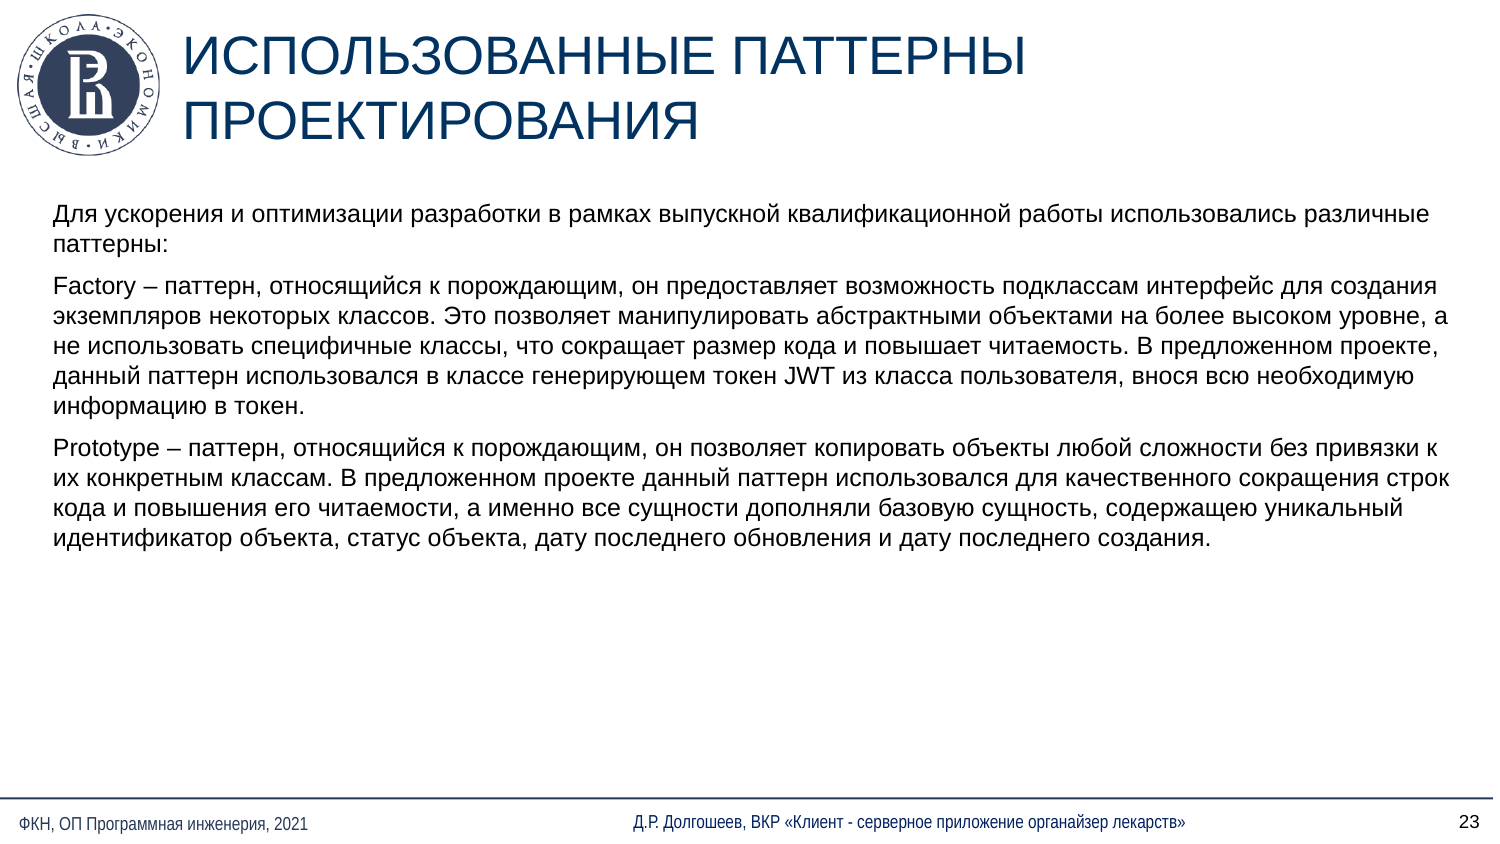

# ИСПОЛЬЗОВАННЫЕ ПАТТЕРНЫ ПРОЕКТИРОВАНИЯ
Для ускорения и оптимизации разработки в рамках выпускной квалификационной работы использовались различные паттерны:
Factory – паттерн, относящийся к порождающим, он предоставляет возможность подклассам интерфейс для создания экземпляров некоторых классов. Это позволяет манипулировать абстрактными объектами на более высоком уровне, а не использовать специфичные классы, что сокращает размер кода и повышает читаемость. В предложенном проекте, данный паттерн использовался в классе генерирующем токен JWT из класса пользователя, внося всю необходимую информацию в токен.
Prototype – паттерн, относящийся к порождающим, он позволяет копировать объекты любой сложности без привязки к их конкретным классам. В предложенном проекте данный паттерн использовался для качественного сокращения строк кода и повышения его читаемости, а именно все сущности дополняли базовую сущность, содержащею уникальный идентификатор объекта, статус объекта, дату последнего обновления и дату последнего создания.

23
Д.Р. Долгошеев, ВКР «Клиент - серверное приложение органайзер лекарств»